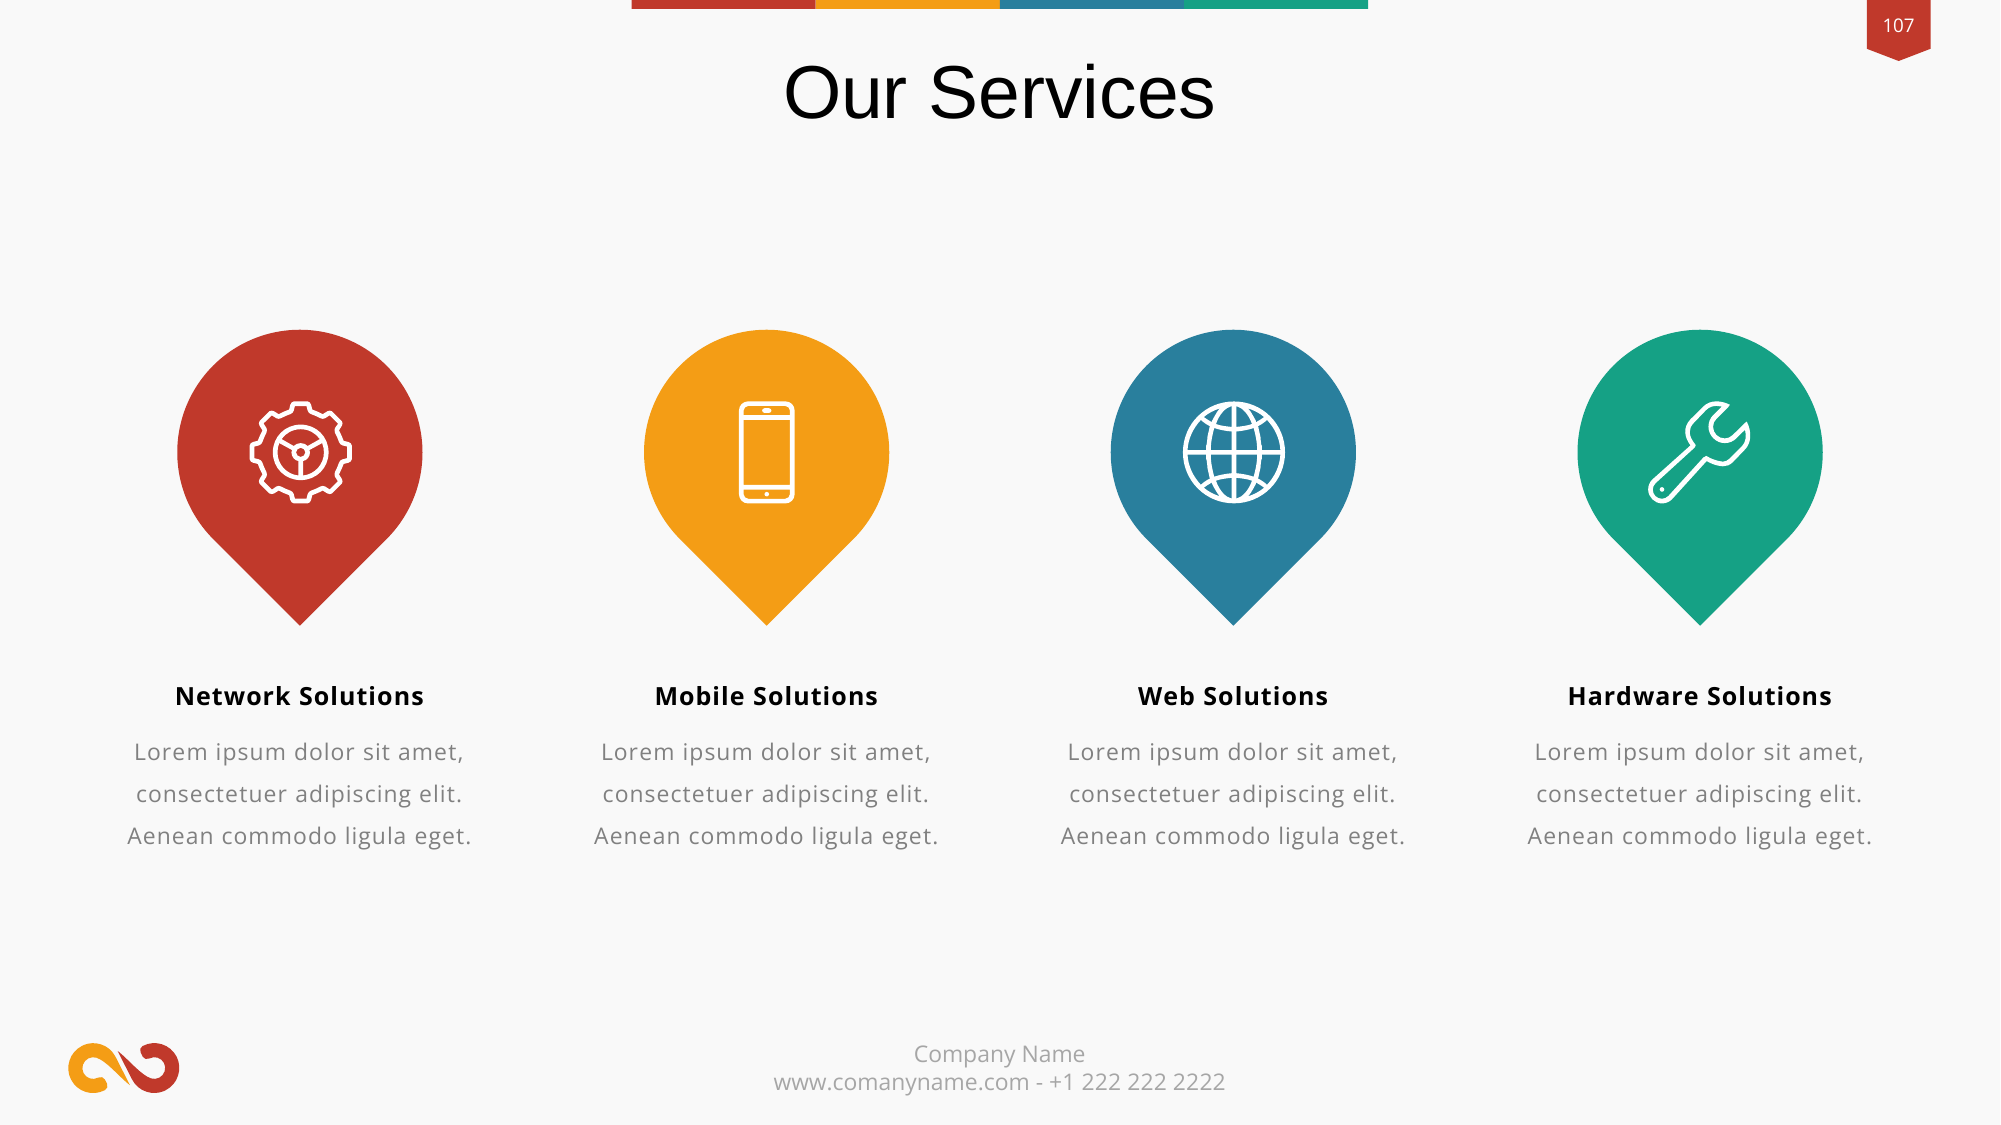

Our Services

Network Solutions
Mobile Solutions
Web Solutions
Hardware Solutions
Lorem ipsum dolor sit amet, consectetuer adipiscing elit. Aenean commodo ligula eget.
Lorem ipsum dolor sit amet, consectetuer adipiscing elit. Aenean commodo ligula eget.
Lorem ipsum dolor sit amet, consectetuer adipiscing elit. Aenean commodo ligula eget.
Lorem ipsum dolor sit amet, consectetuer adipiscing elit. Aenean commodo ligula eget.